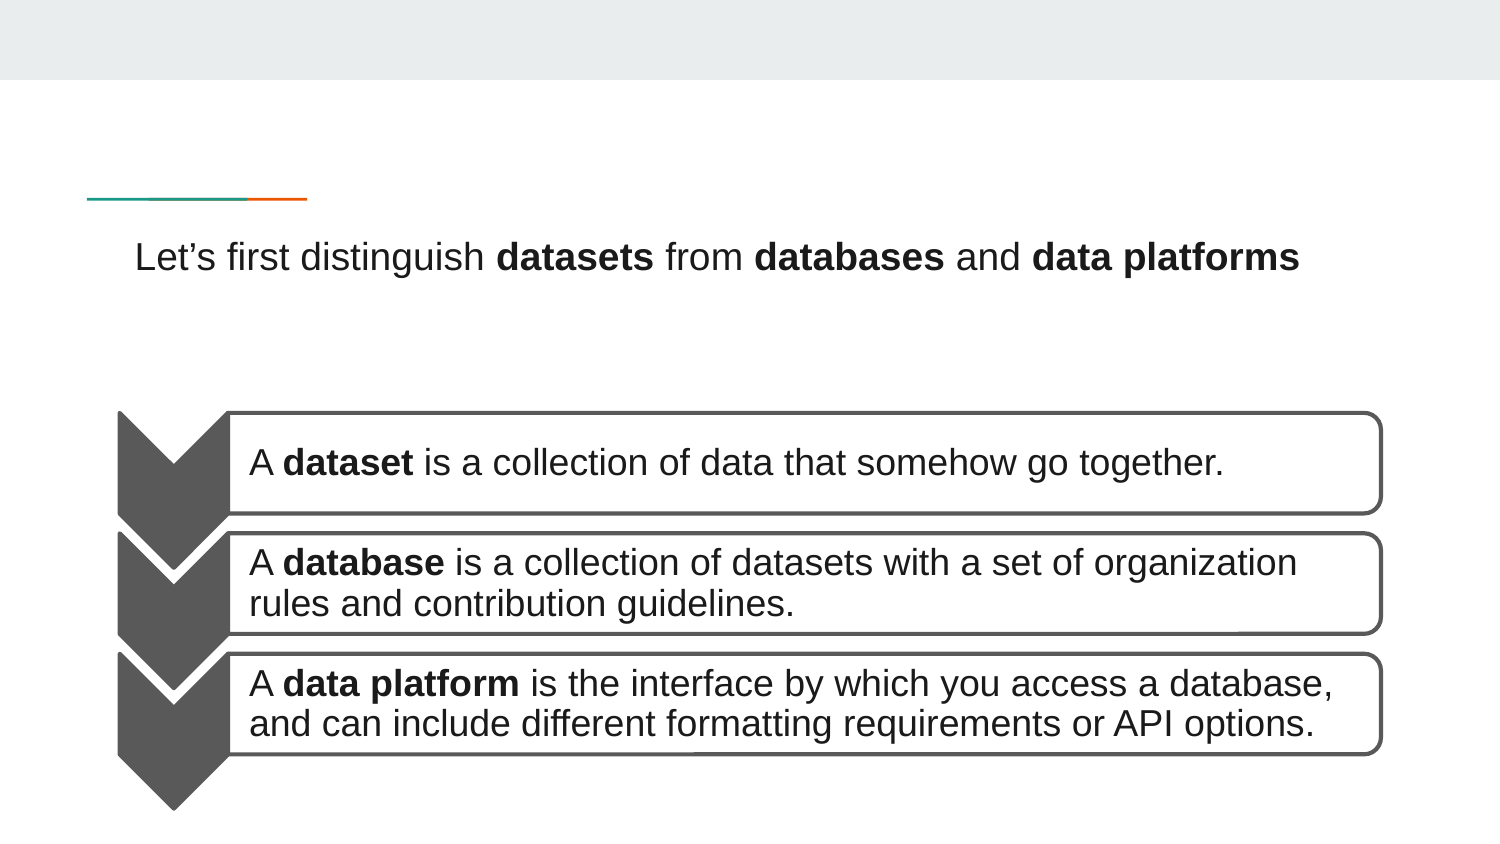

# Let’s first distinguish datasets from databases and data platforms

A dataset is a collection of data that somehow go together.

A database is a collection of datasets with a set of organization rules and contribution guidelines.

A data platform is the interface by which you access a database, and can include different formatting requirements or API options.